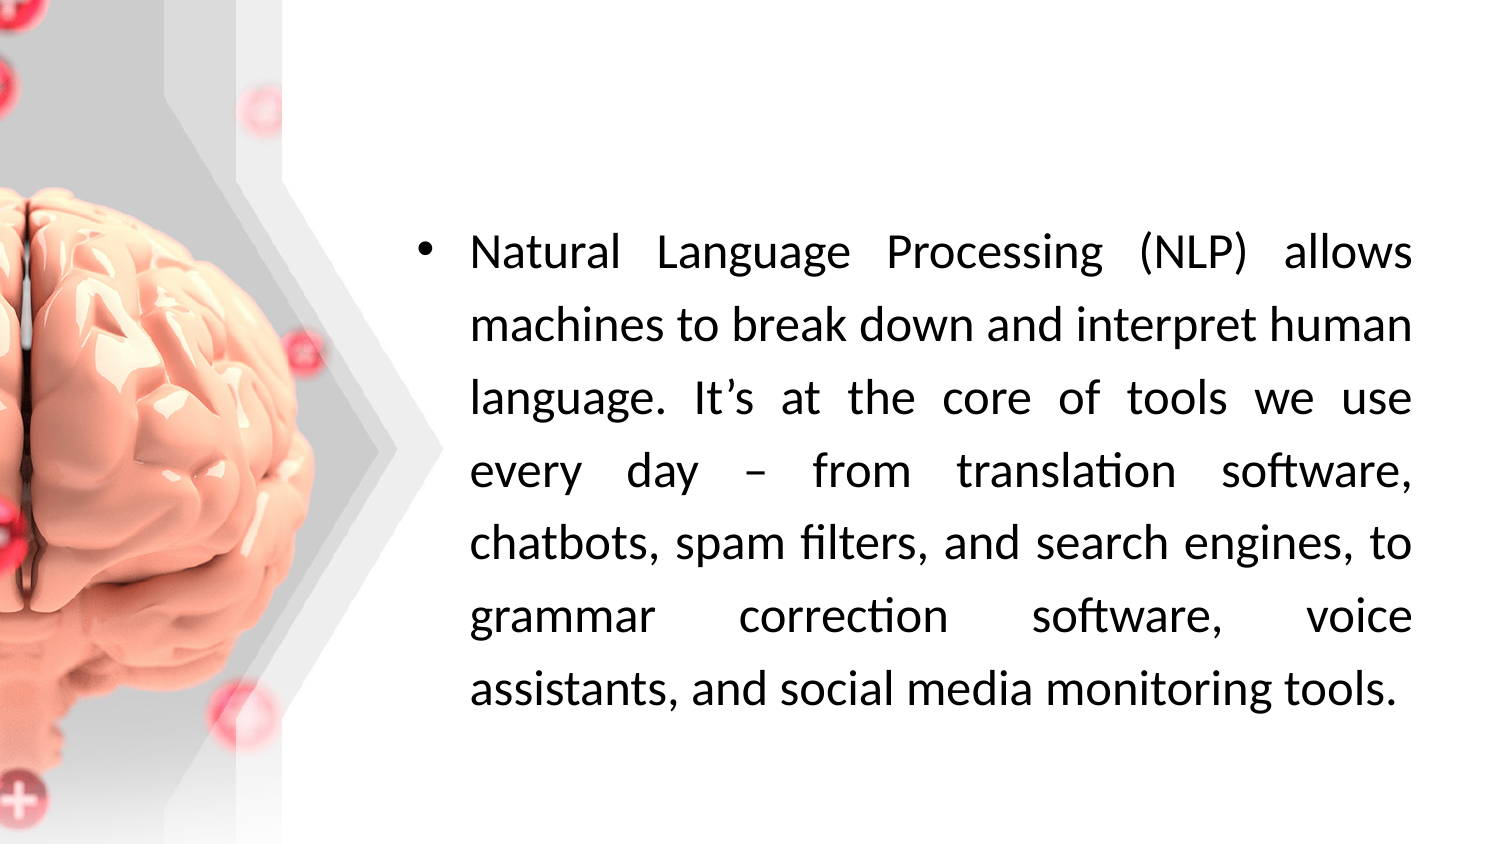

#
Natural Language Processing (NLP) allows machines to break down and interpret human language. It’s at the core of tools we use every day – from translation software, chatbots, spam filters, and search engines, to grammar correction software, voice assistants, and social media monitoring tools.